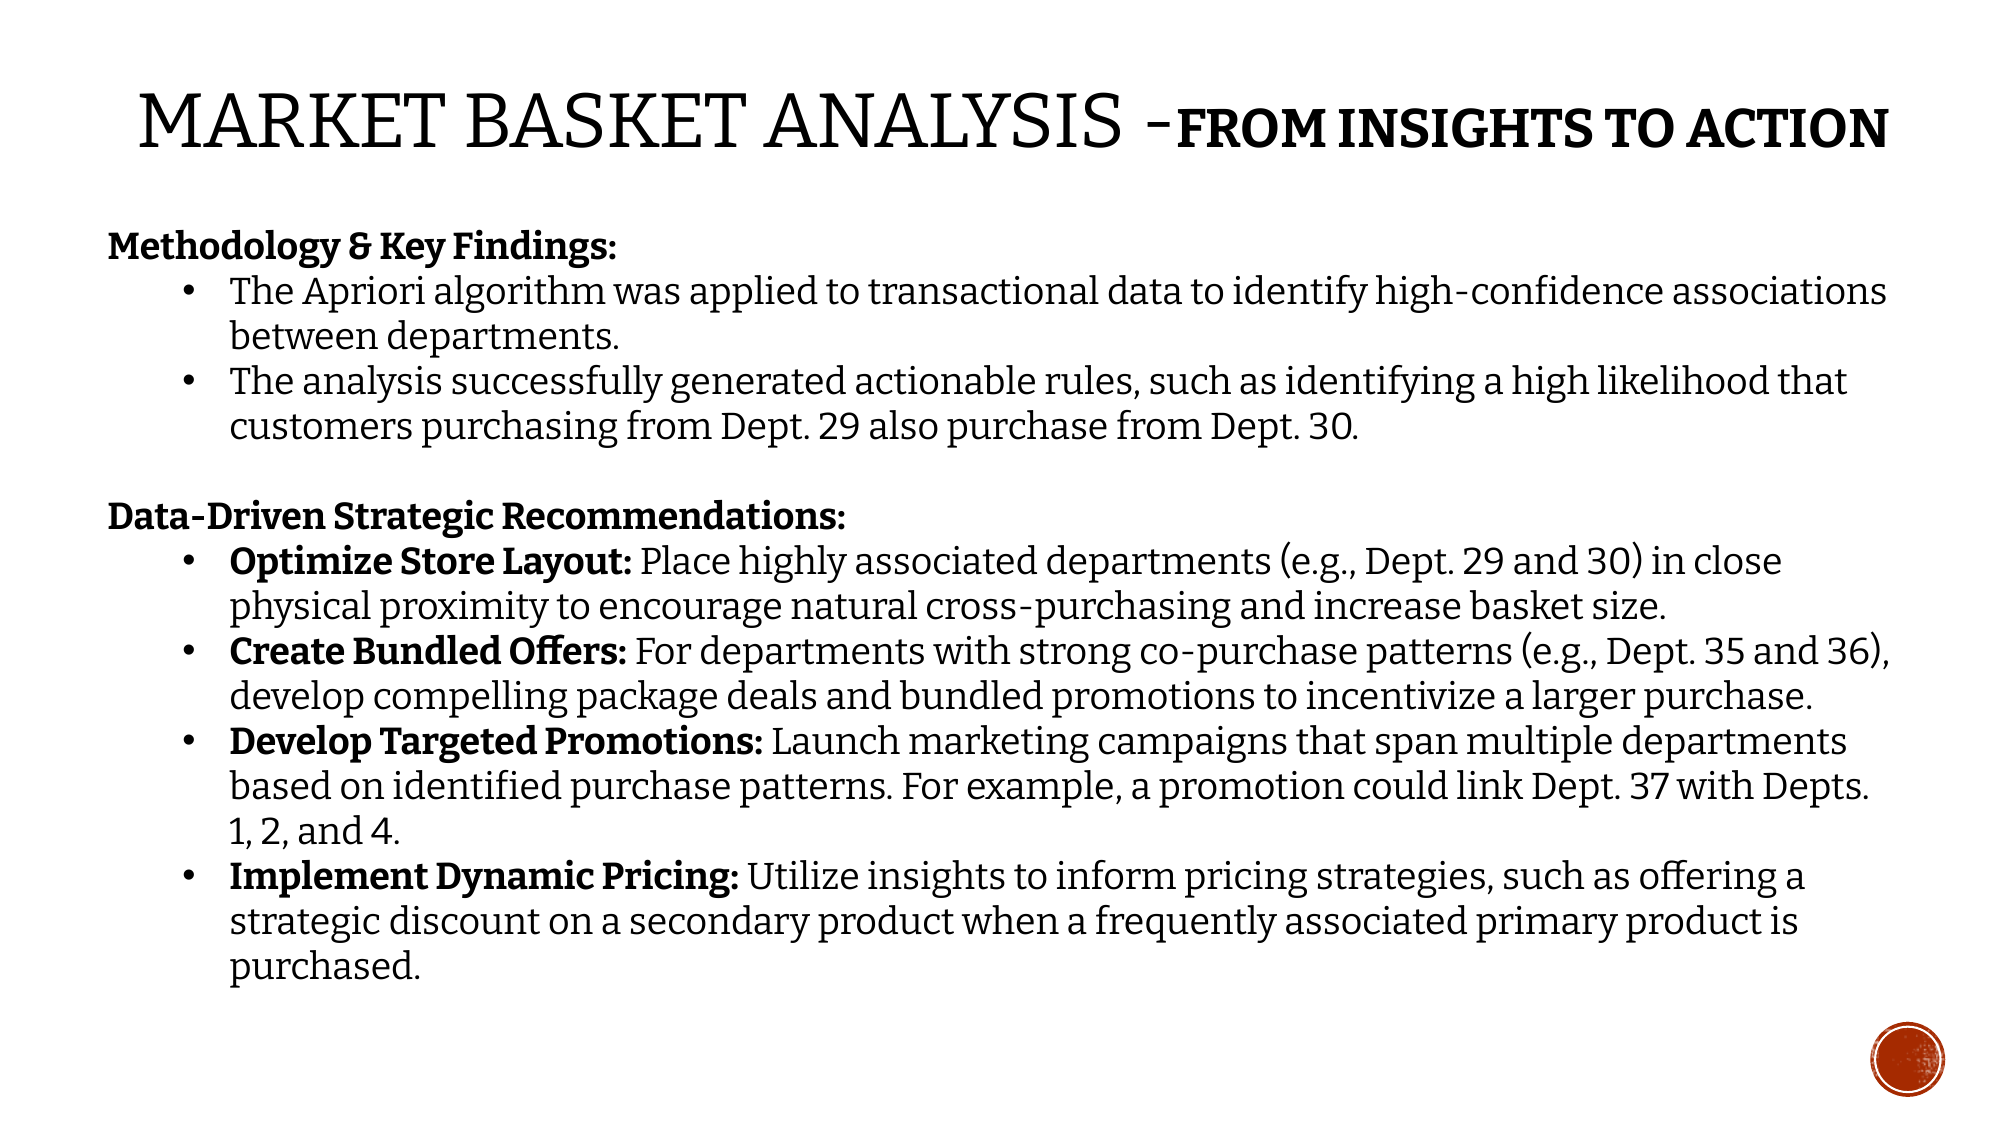

# Market Basket Analysis -From Insights to Action
Methodology & Key Findings:
The Apriori algorithm was applied to transactional data to identify high-confidence associations between departments.
The analysis successfully generated actionable rules, such as identifying a high likelihood that customers purchasing from Dept. 29 also purchase from Dept. 30.

Data-Driven Strategic Recommendations:
Optimize Store Layout: Place highly associated departments (e.g., Dept. 29 and 30) in close physical proximity to encourage natural cross-purchasing and increase basket size.
Create Bundled Offers: For departments with strong co-purchase patterns (e.g., Dept. 35 and 36), develop compelling package deals and bundled promotions to incentivize a larger purchase.
Develop Targeted Promotions: Launch marketing campaigns that span multiple departments based on identified purchase patterns. For example, a promotion could link Dept. 37 with Depts. 1, 2, and 4.
Implement Dynamic Pricing: Utilize insights to inform pricing strategies, such as offering a strategic discount on a secondary product when a frequently associated primary product is purchased.